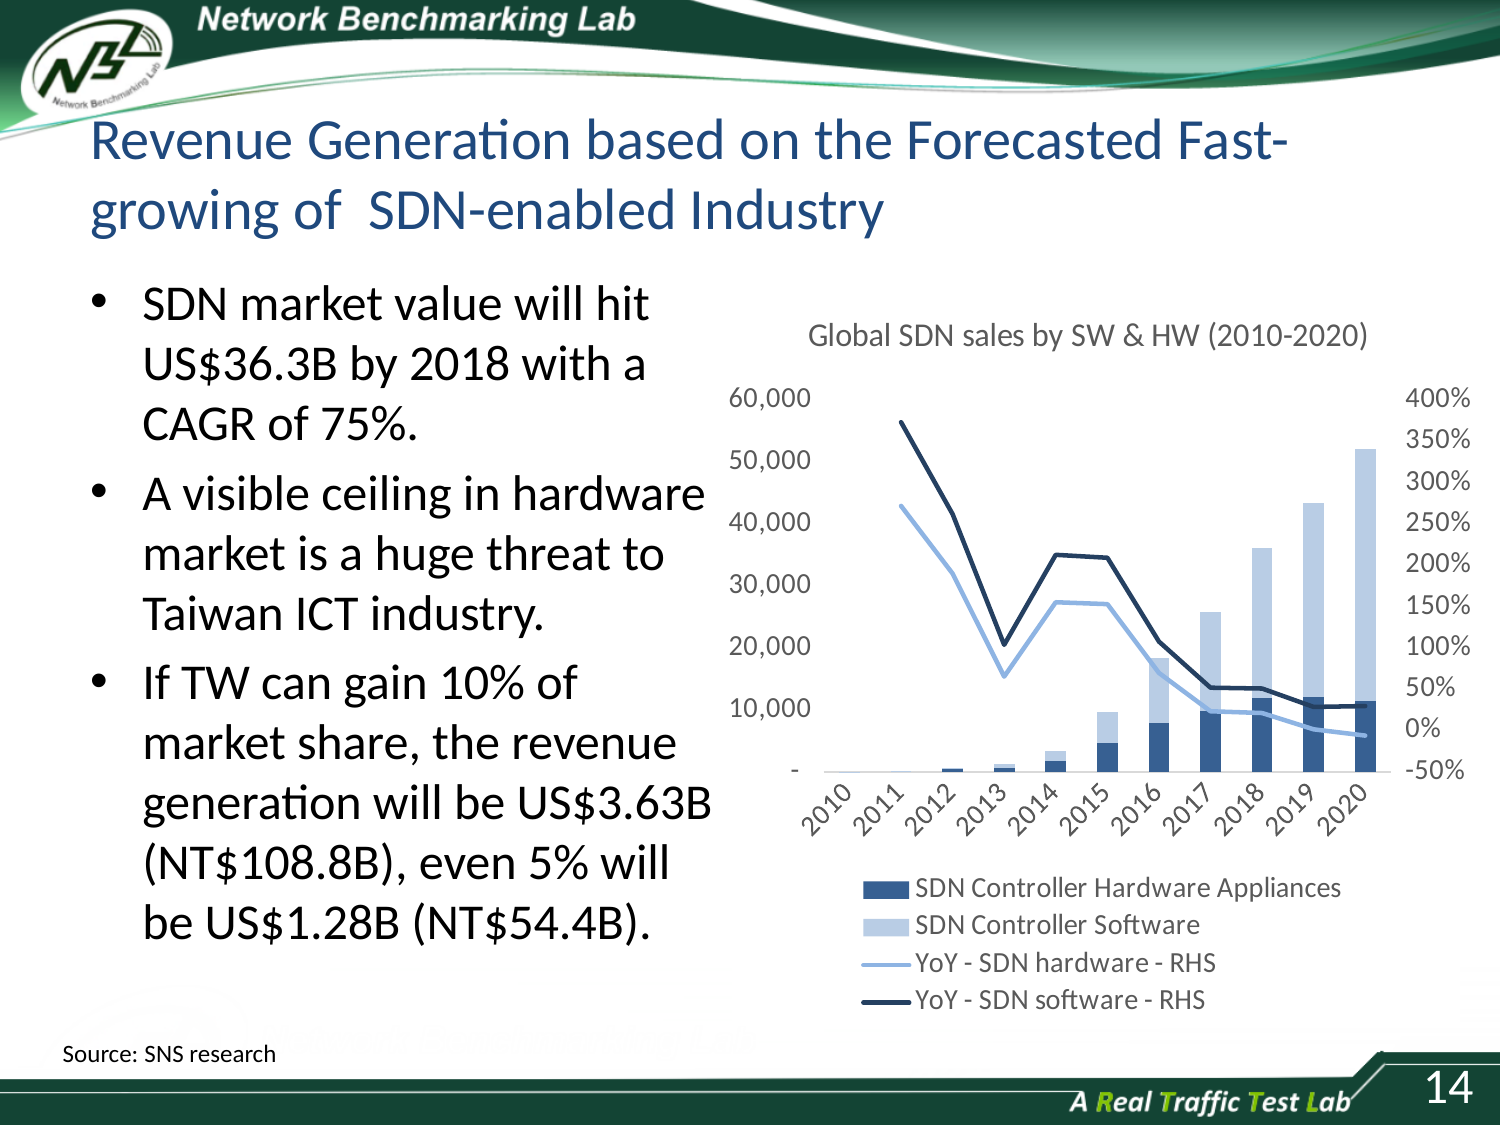

# Revenue Generation based on the Forecasted Fast-growing of  SDN-enabled Industry
SDN market value will hit US$36.3B by 2018 with a CAGR of 75%.
A visible ceiling in hardware market is a huge threat to Taiwan ICT industry.
If TW can gain 10% of market share, the revenue generation will be US$3.63B (NT$108.8B), even 5% will be US$1.28B (NT$54.4B).

### Chart: Global SDN sales by SW & HW (2010-2020)

| Category | SDN Controller Hardware Appliances | SDN Controller Software |  |  |
|---|---|---|---|---|
| 2010.0 | 40.15 | 14.85 | None | None |
| 2011.0 | 149.6 | 70.39999999999996 | 2.726027397260275 | 3.74074074074074 |
| 2012.0 | 434.7 | 255.3 | 1.905748663101604 | 2.626420454545456 |
| 2013.0 | 720.3599999999989 | 521.6400000000001 | 0.657142857142857 | 1.043243243243244 |
| 2014.0 | 1843.128 | 1634.472 | 1.558620689655173 | 2.133333333333333 |
| 2015.0 | 4673.8944 | 5063.3856 | 1.535849056603773 | 2.097872340425532 |
| 2016.0 | 7955.357759999999 | 10545.47424 | 0.702083333333333 | 1.082692307692308 |
| 2017.0 | 9842.442623999985 | 16058.722176 | 0.237209302325581 | 0.52280701754386 |
| 2018.0 | 11966.3381376 | 24295.2925824 | 0.215789473684211 | 0.512903225806451 |
| 2019.0 | 12183.90792192 | 31330.04894207999 | 0.0181818181818183 | 0.28955223880597 |
| 2020.0 | 11487.684612096 | 40729.06362470397 | -0.0571428571428573 | 0.3 |
Source: SNS research
14